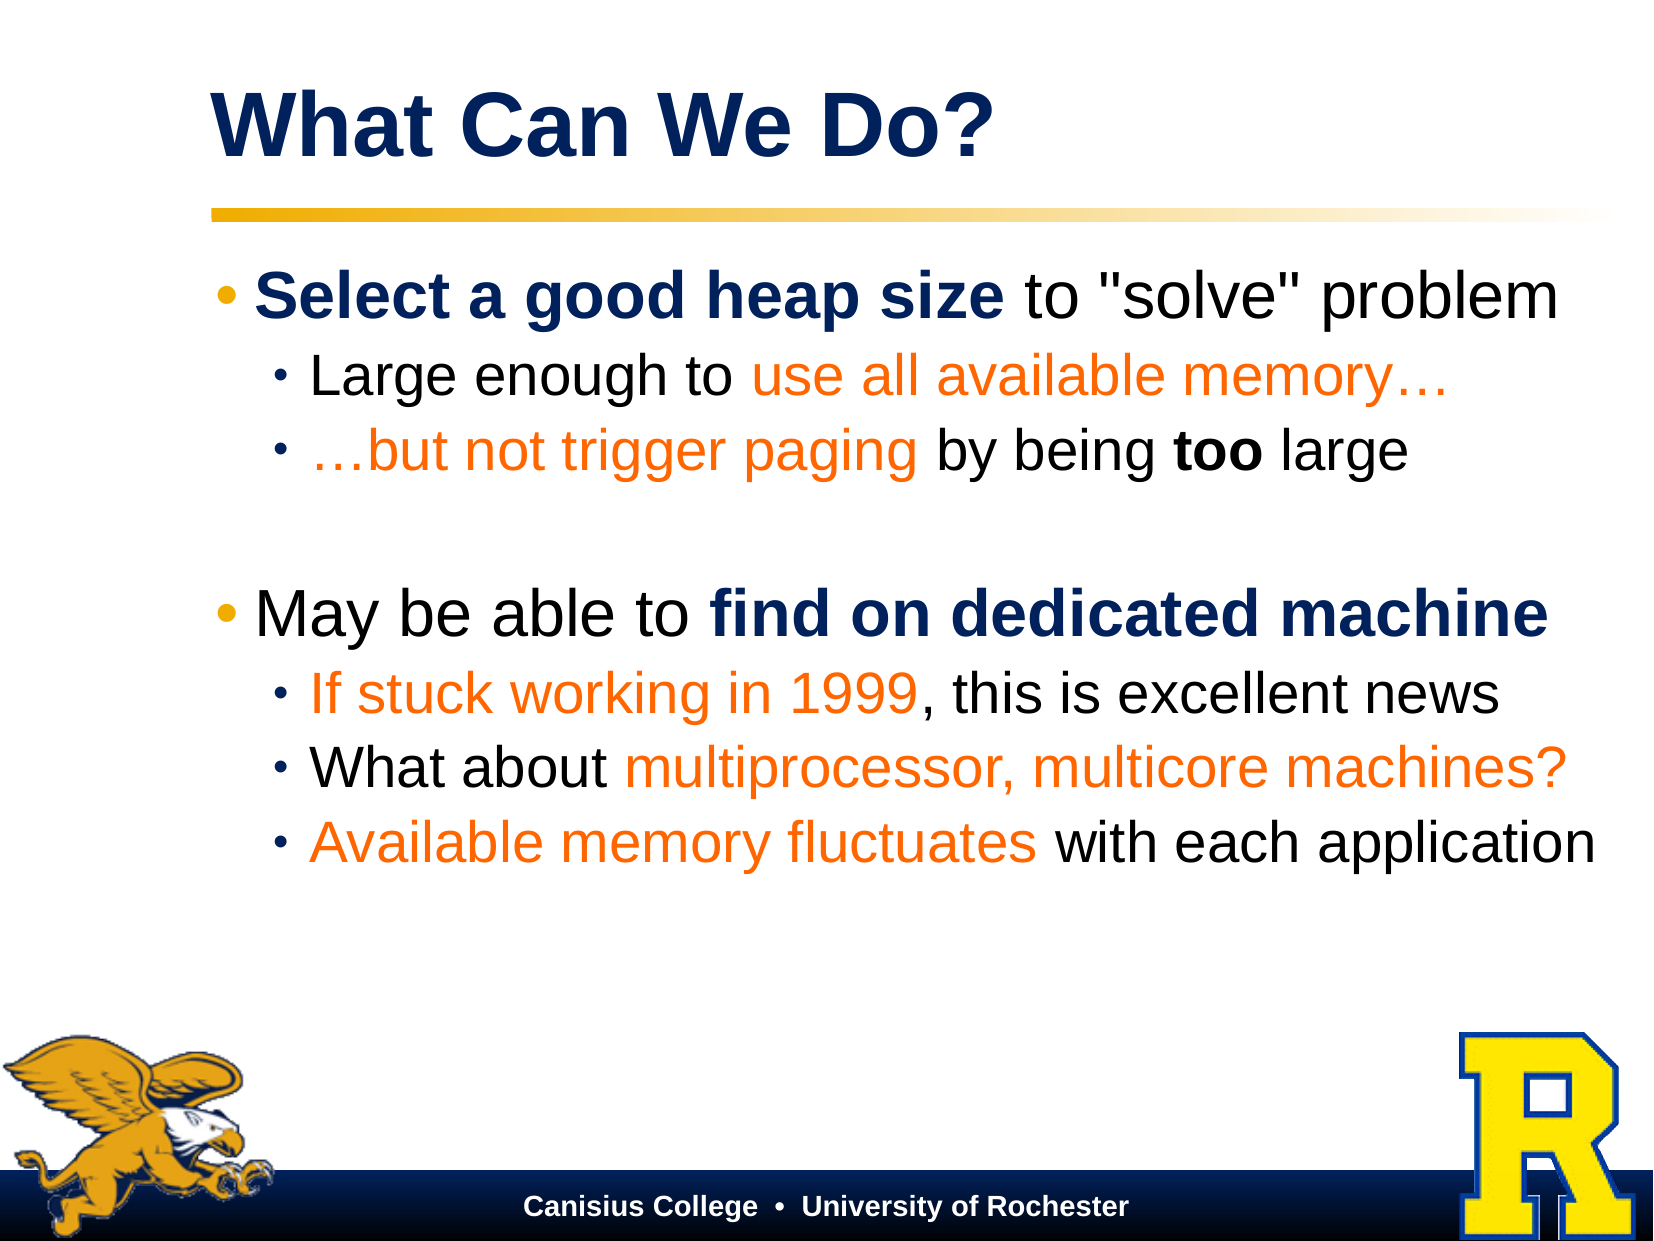

# What Can We Do?
Select a good heap size to "solve" problem
Large enough to use all available memory…
…but not trigger paging by being too large

May be able to find on dedicated machine
If stuck working in 1999, this is excellent news
What about multiprocessor, multicore machines?
Available memory fluctuates with each application